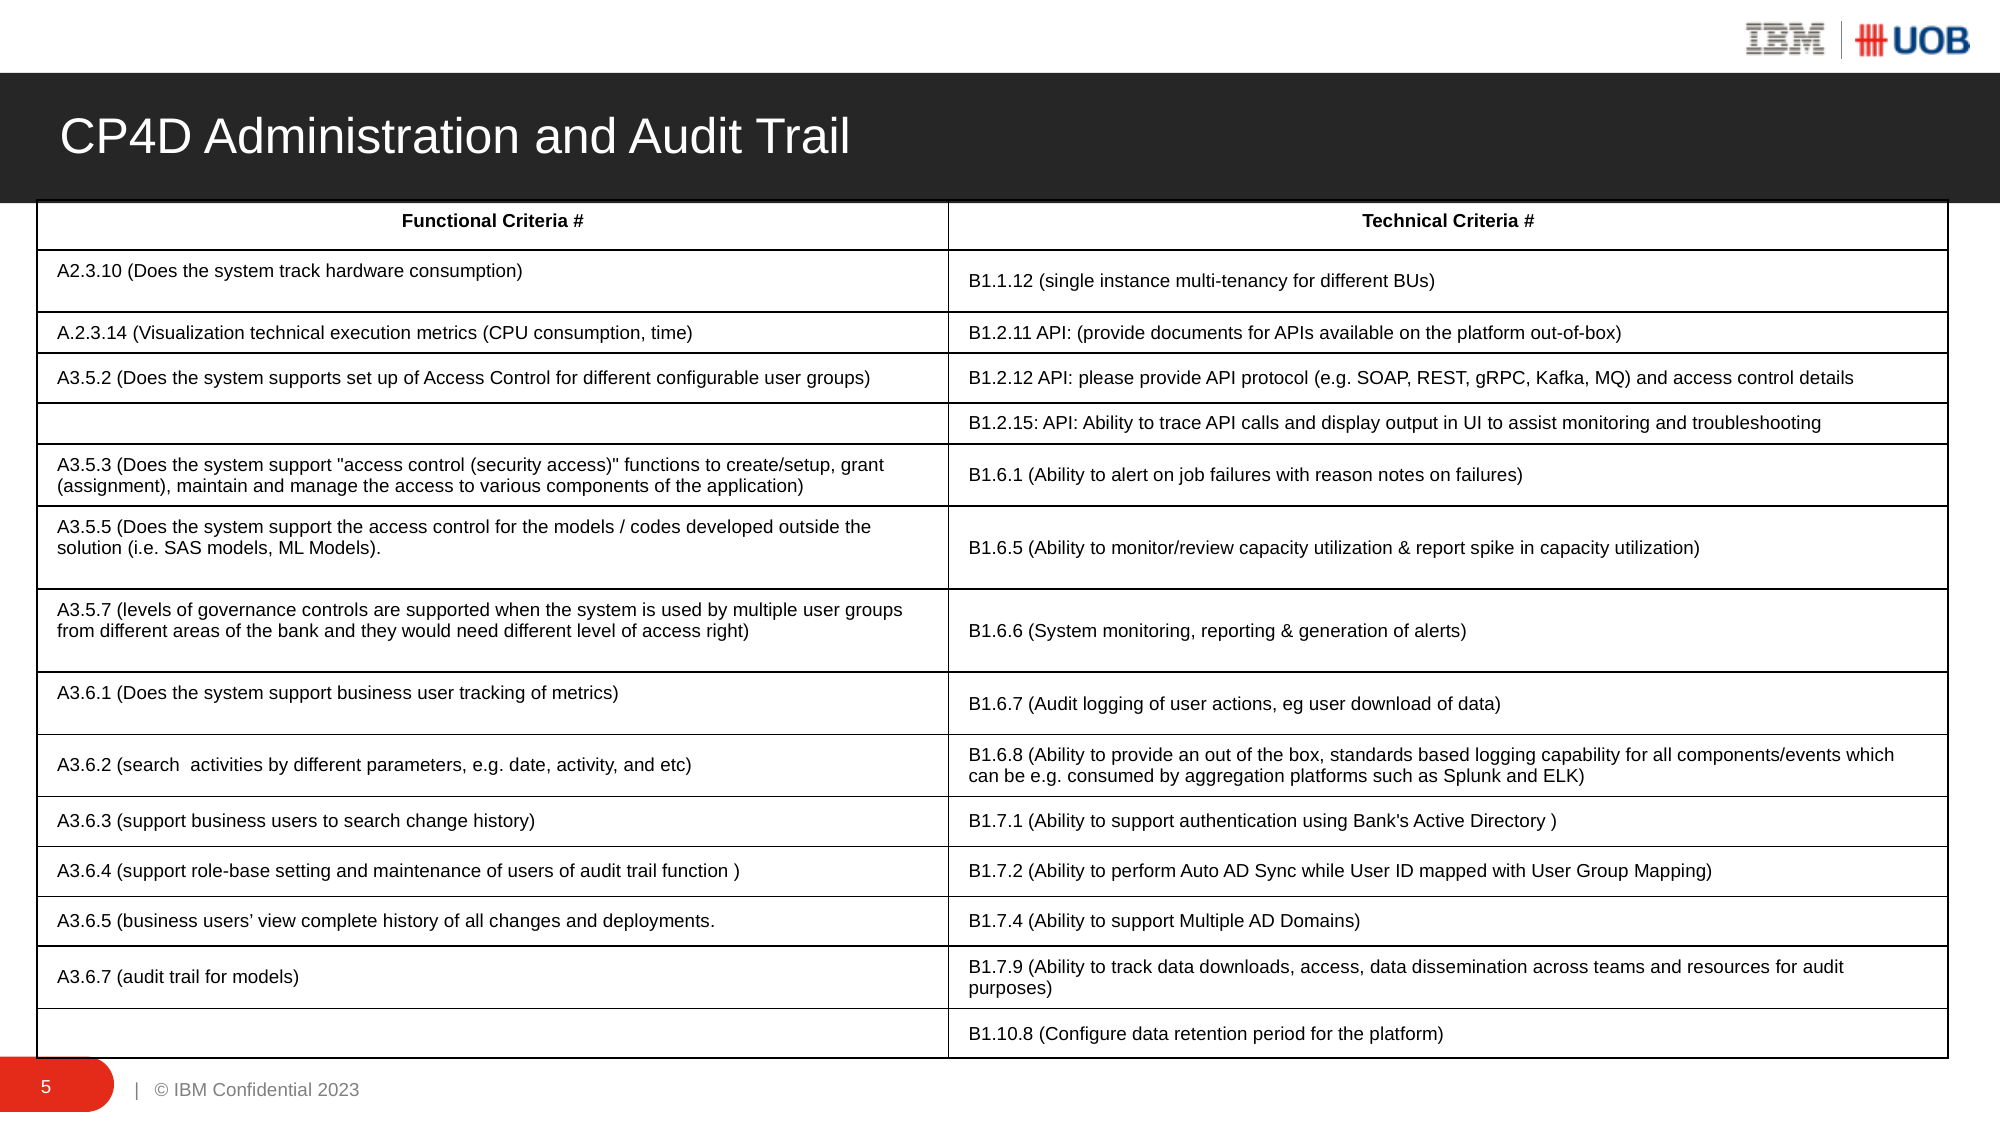

# CP4D Administration and Audit Trail
| Functional Criteria # | Technical Criteria # |
| --- | --- |
| A2.3.10 (Does the system track hardware consumption) | B1.1.12 (single instance multi-tenancy for different BUs) |
| A.2.3.14 (Visualization technical execution metrics (CPU consumption, time) | B1.2.11 API: (provide documents for APIs available on the platform out-of-box) |
| A3.5.2 (Does the system supports set up of Access Control for different configurable user groups) | B1.2.12 API: please provide API protocol (e.g. SOAP, REST, gRPC, Kafka, MQ) and access control details |
|  | B1.2.15: API: Ability to trace API calls and display output in UI to assist monitoring and troubleshooting |
| A3.5.3 (Does the system support "access control (security access)" functions to create/setup, grant (assignment), maintain and manage the access to various components of the application) | B1.6.1 (Ability to alert on job failures with reason notes on failures) |
| A3.5.5 (Does the system support the access control for the models / codes developed outside the solution (i.e. SAS models, ML Models). | B1.6.5 (Ability to monitor/review capacity utilization & report spike in capacity utilization) |
| A3.5.7 (levels of governance controls are supported when the system is used by multiple user groups from different areas of the bank and they would need different level of access right) | B1.6.6 (System monitoring, reporting & generation of alerts) |
| A3.6.1 (Does the system support business user tracking of metrics) | B1.6.7 (Audit logging of user actions, eg user download of data) |
| A3.6.2 (search activities by different parameters, e.g. date, activity, and etc) | B1.6.8 (Ability to provide an out of the box, standards based logging capability for all components/events which can be e.g. consumed by aggregation platforms such as Splunk and ELK) |
| A3.6.3 (support business users to search change history) | B1.7.1 (Ability to support authentication using Bank's Active Directory ) |
| A3.6.4 (support role-base setting and maintenance of users of audit trail function ) | B1.7.2 (Ability to perform Auto AD Sync while User ID mapped with User Group Mapping) |
| A3.6.5 (business users’ view complete history of all changes and deployments. | B1.7.4 (Ability to support Multiple AD Domains) |
| A3.6.7 (audit trail for models) | B1.7.9 (Ability to track data downloads, access, data dissemination across teams and resources for audit purposes) |
|  | B1.10.8 (Configure data retention period for the platform) |